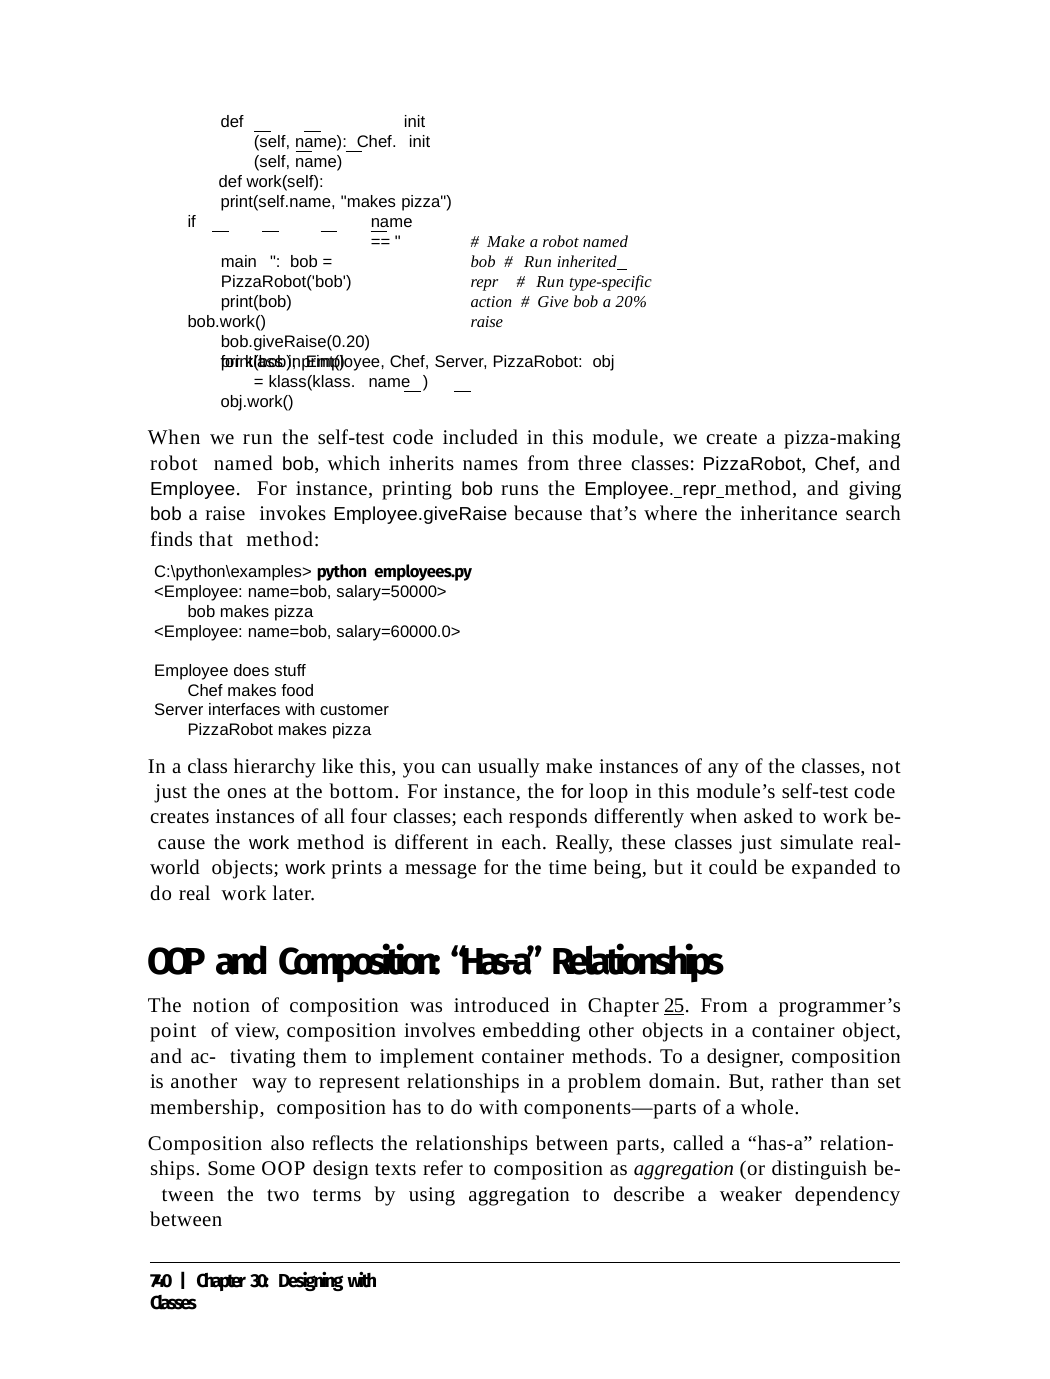

def		init (self, name):  Chef. init (self, name)
def work(self):
print(self.name, "makes pizza")

if		name	== " main ":  bob = PizzaRobot('bob')  print(bob)
bob.work()  bob.giveRaise(0.20)  print(bob); print()
# Make a robot named bob  # Run inherited  repr  # Run type-specific action  # Give bob a 20% raise

for klass in Employee, Chef, Server, PizzaRobot:  obj = klass(klass. name )
obj.work()
When we run the self-test code included in this module, we create a pizza-making robot  named bob, which inherits names from three classes: PizzaRobot, Chef, and Employee.  For instance, printing bob runs the Employee. repr method, and giving bob a raise  invokes Employee.giveRaise because that’s where the inheritance search finds that  method:
C:\python\examples> python employees.py
<Employee: name=bob, salary=50000>  bob makes pizza
<Employee: name=bob, salary=60000.0>

Employee does stuff  Chef makes food
Server interfaces with customer  PizzaRobot makes pizza
In a class hierarchy like this, you can usually make instances of any of the classes, not  just the ones at the bottom. For instance, the for loop in this module’s self-test code  creates instances of all four classes; each responds differently when asked to work be-  cause the work method is different in each. Really, these classes just simulate real-world  objects; work prints a message for the time being, but it could be expanded to do real  work later.

OOP and Composition: “Has-a” Relationships
The notion of composition was introduced in Chapter 25. From a programmer’s point  of view, composition involves embedding other objects in a container object, and ac-  tivating them to implement container methods. To a designer, composition is another  way to represent relationships in a problem domain. But, rather than set membership,  composition has to do with components—parts of a whole.
Composition also reflects the relationships between parts, called a “has-a” relation-  ships. Some OOP design texts refer to composition as aggregation (or distinguish be-  tween the two terms by using aggregation to describe a weaker dependency between

740  |  Chapter 30:  Designing with Classes